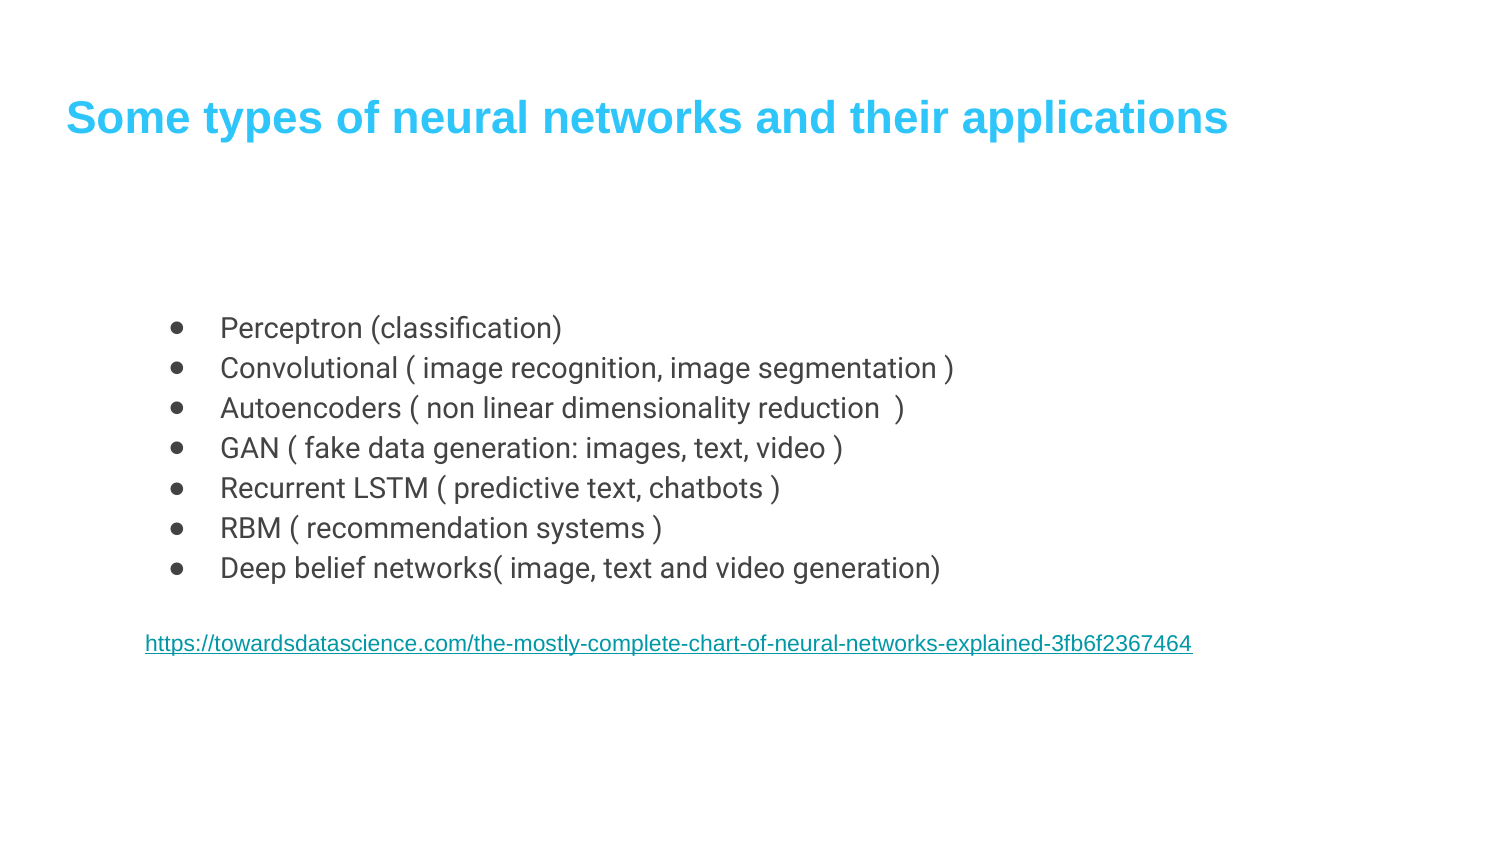

# Some types of neural networks and their applications
Perceptron (classification)
Convolutional ( image recognition, image segmentation )
Autoencoders ( non linear dimensionality reduction  )
GAN ( fake data generation: images, text, video )
Recurrent LSTM ( predictive text, chatbots )
RBM ( recommendation systems )
Deep belief networks( image, text and video generation)

https://towardsdatascience.com/the-mostly-complete-chart-of-neural-networks-explained-3fb6f2367464